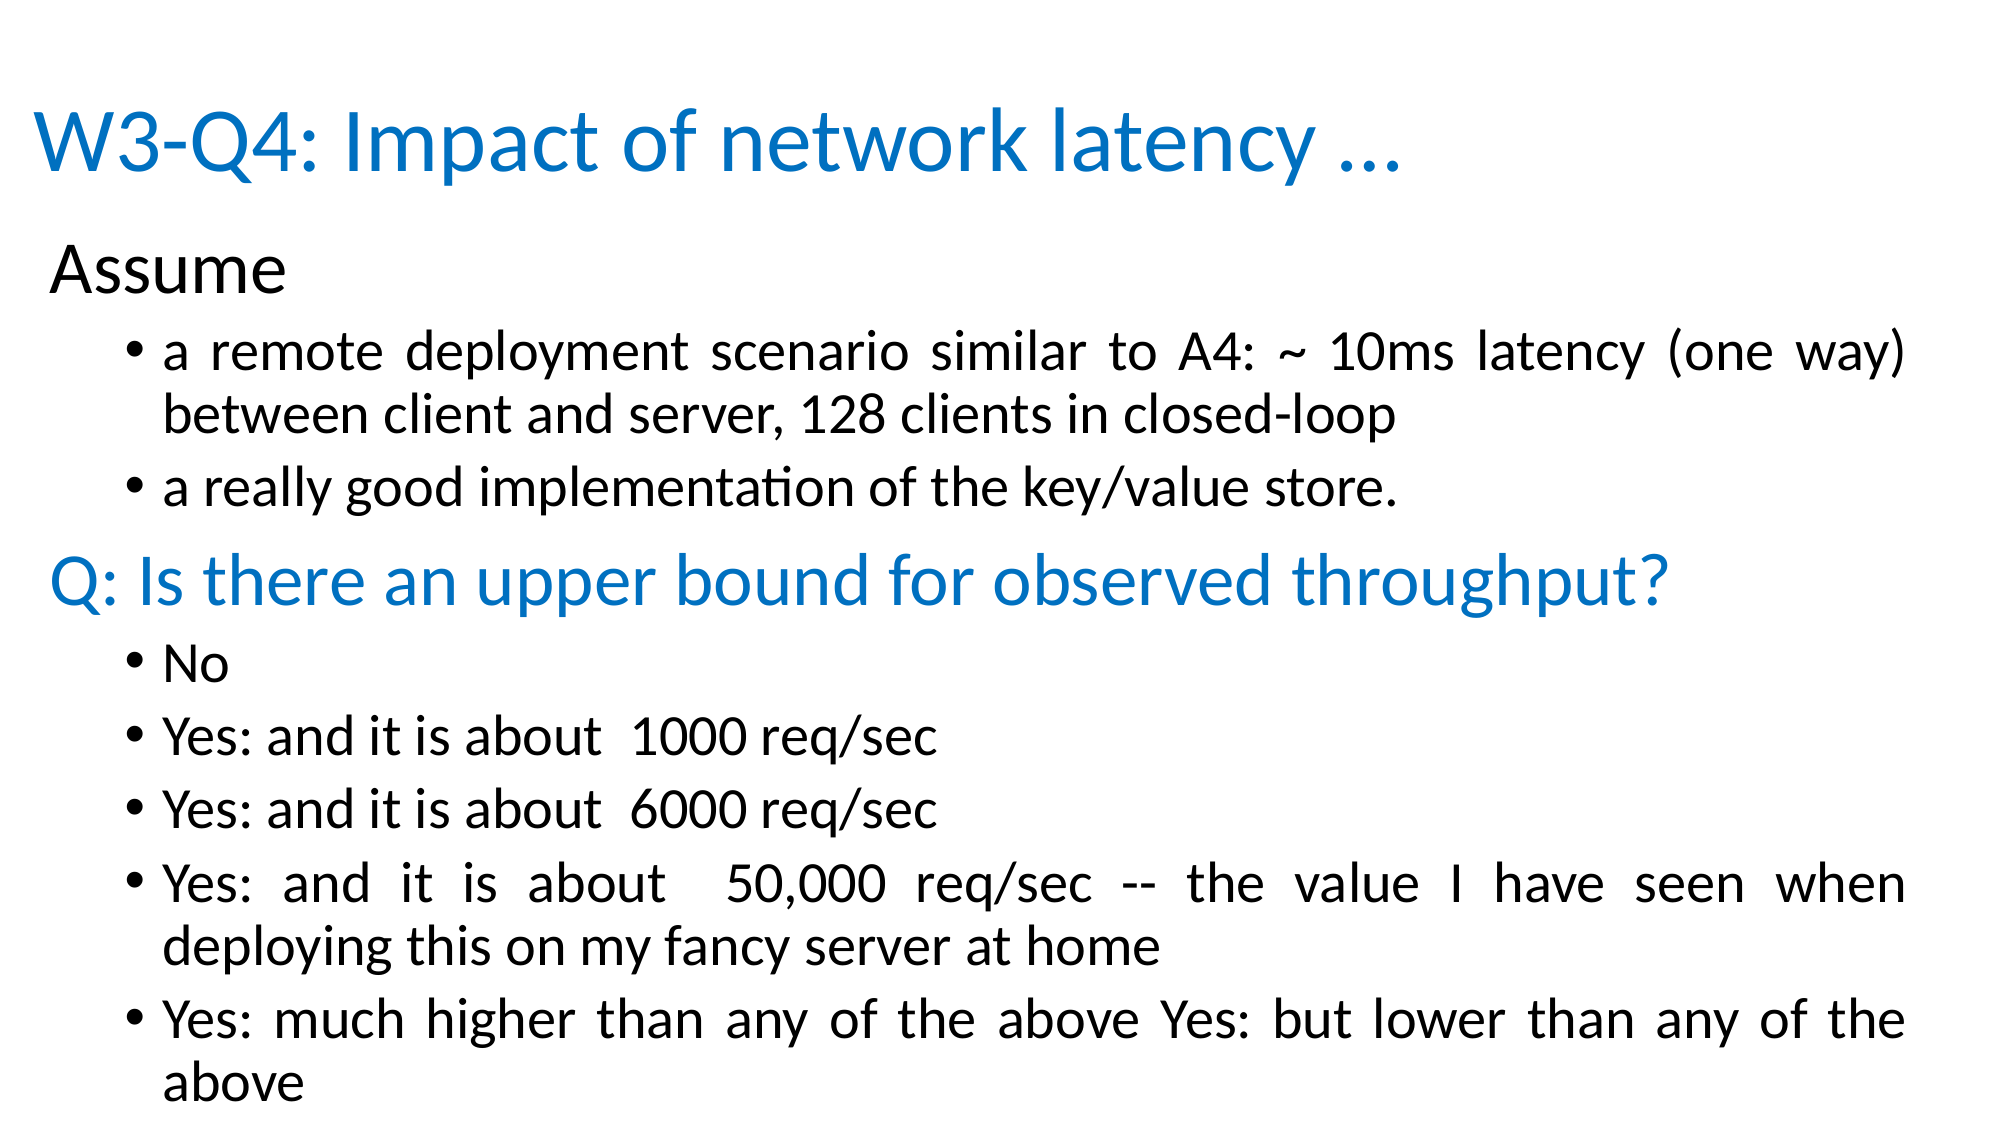

# W3-Q4: Impact of network latency …
Assume
a remote deployment scenario similar to A4: ~ 10ms latency (one way) between client and server, 128 clients in closed-loop
a really good implementation of the key/value store.
Q: Is there an upper bound for observed throughput?
No
Yes: and it is about  1000 req/sec
Yes: and it is about  6000 req/sec
Yes: and it is about  50,000 req/sec -- the value I have seen when deploying this on my fancy server at home
Yes: much higher than any of the above Yes: but lower than any of the above